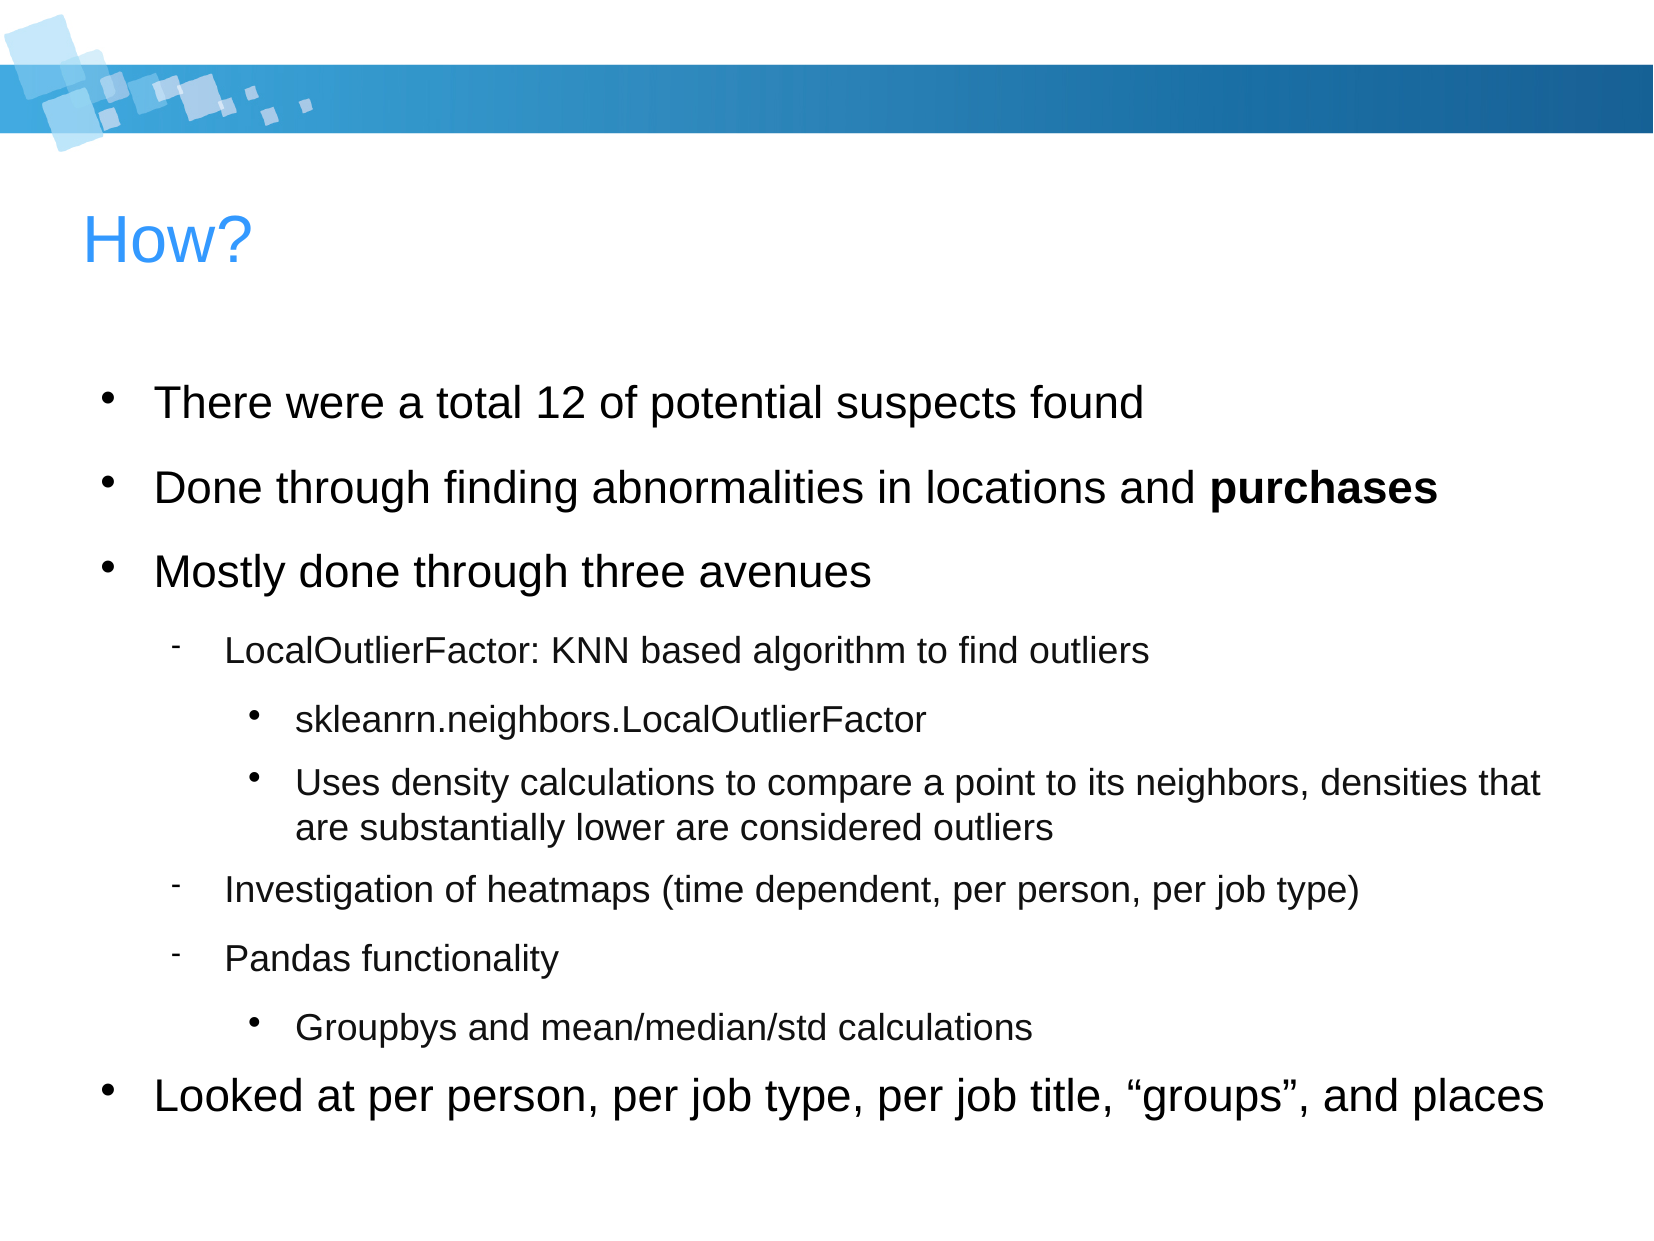

# How?
There were a total 12 of potential suspects found
Done through finding abnormalities in locations and purchases
Mostly done through three avenues
LocalOutlierFactor: KNN based algorithm to find outliers
skleanrn.neighbors.LocalOutlierFactor
Uses density calculations to compare a point to its neighbors, densities that are substantially lower are considered outliers
Investigation of heatmaps (time dependent, per person, per job type)
Pandas functionality
Groupbys and mean/median/std calculations
Looked at per person, per job type, per job title, “groups”, and places